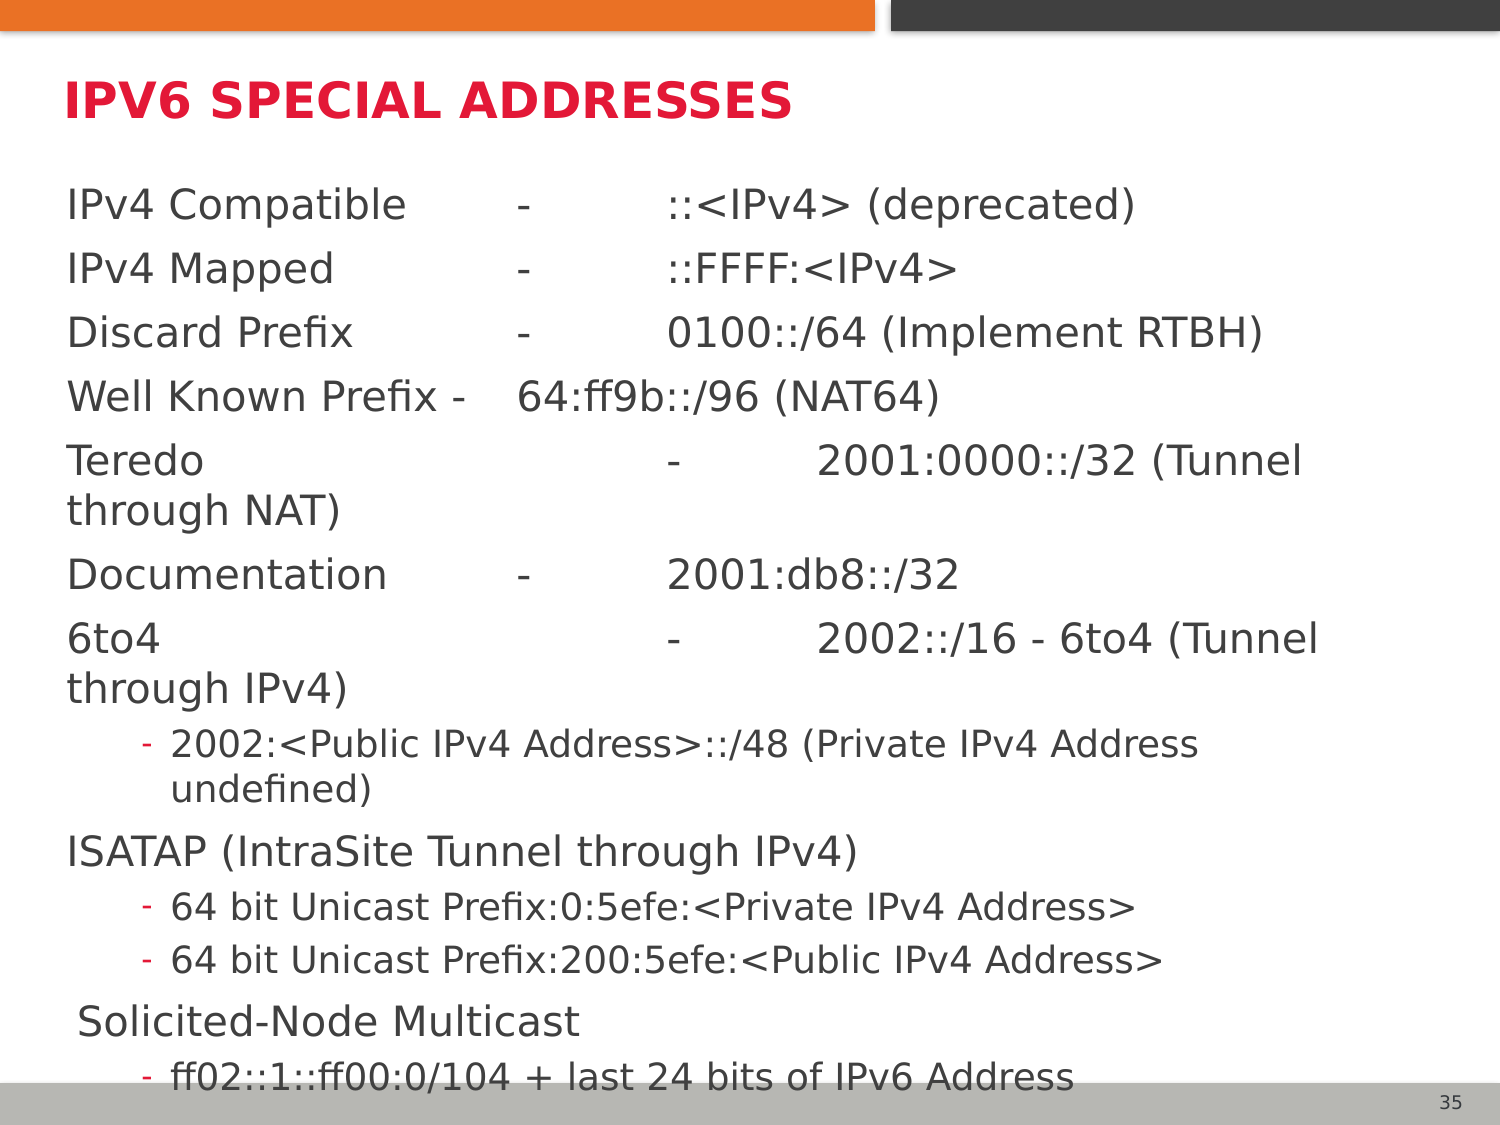

# IPv6 special addresses
IPv4 Compatible	-	::<IPv4> (deprecated)
IPv4 Mapped		-	::FFFF:<IPv4>
Discard Prefix		-	0100::/64 (Implement RTBH)
Well Known Prefix -	64:ff9b::/96 (NAT64)
Teredo				-	2001:0000::/32 (Tunnel through NAT)
Documentation	-	2001:db8::/32
6to4				-	2002::/16 - 6to4 (Tunnel through IPv4)
2002:<Public IPv4 Address>::/48 (Private IPv4 Address undefined)
ISATAP (IntraSite Tunnel through IPv4)
64 bit Unicast Prefix:0:5efe:<Private IPv4 Address>
64 bit Unicast Prefix:200:5efe:<Public IPv4 Address>
Solicited-Node Multicast
ff02::1::ff00:0/104 + last 24 bits of IPv6 Address